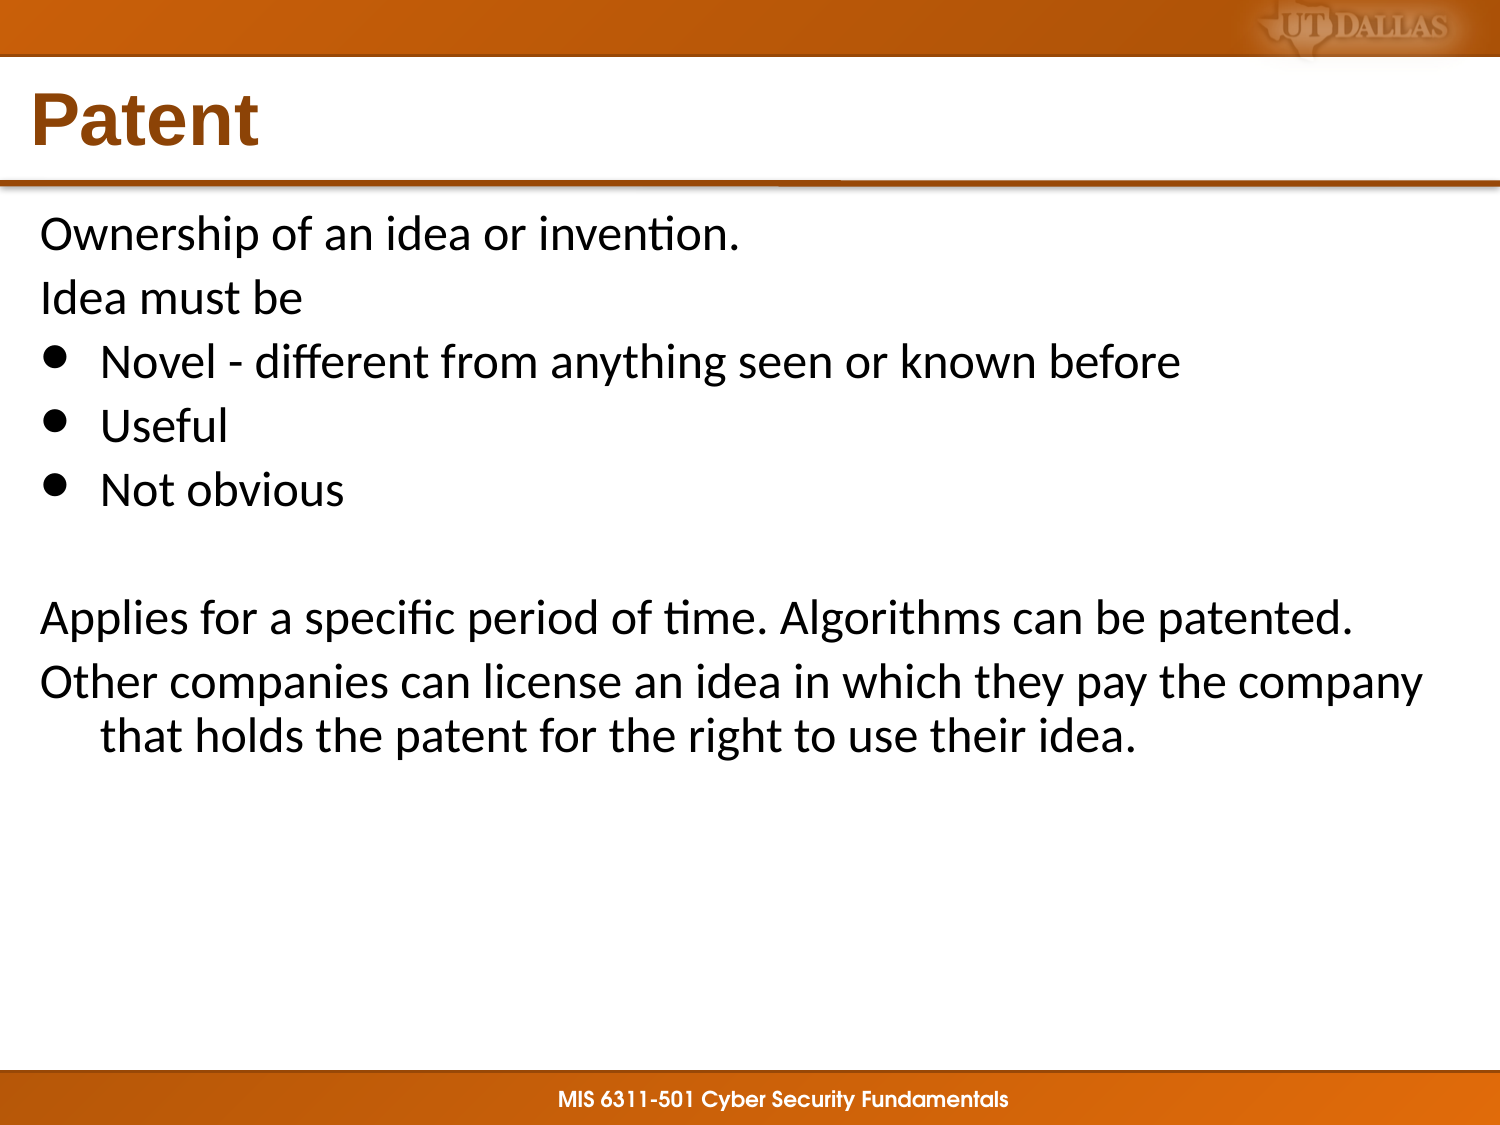

# Patent
Ownership of an idea or invention.
Idea must be
Novel - different from anything seen or known before
Useful
Not obvious

Applies for a specific period of time. Algorithms can be patented.
Other companies can license an idea in which they pay the company that holds the patent for the right to use their idea.